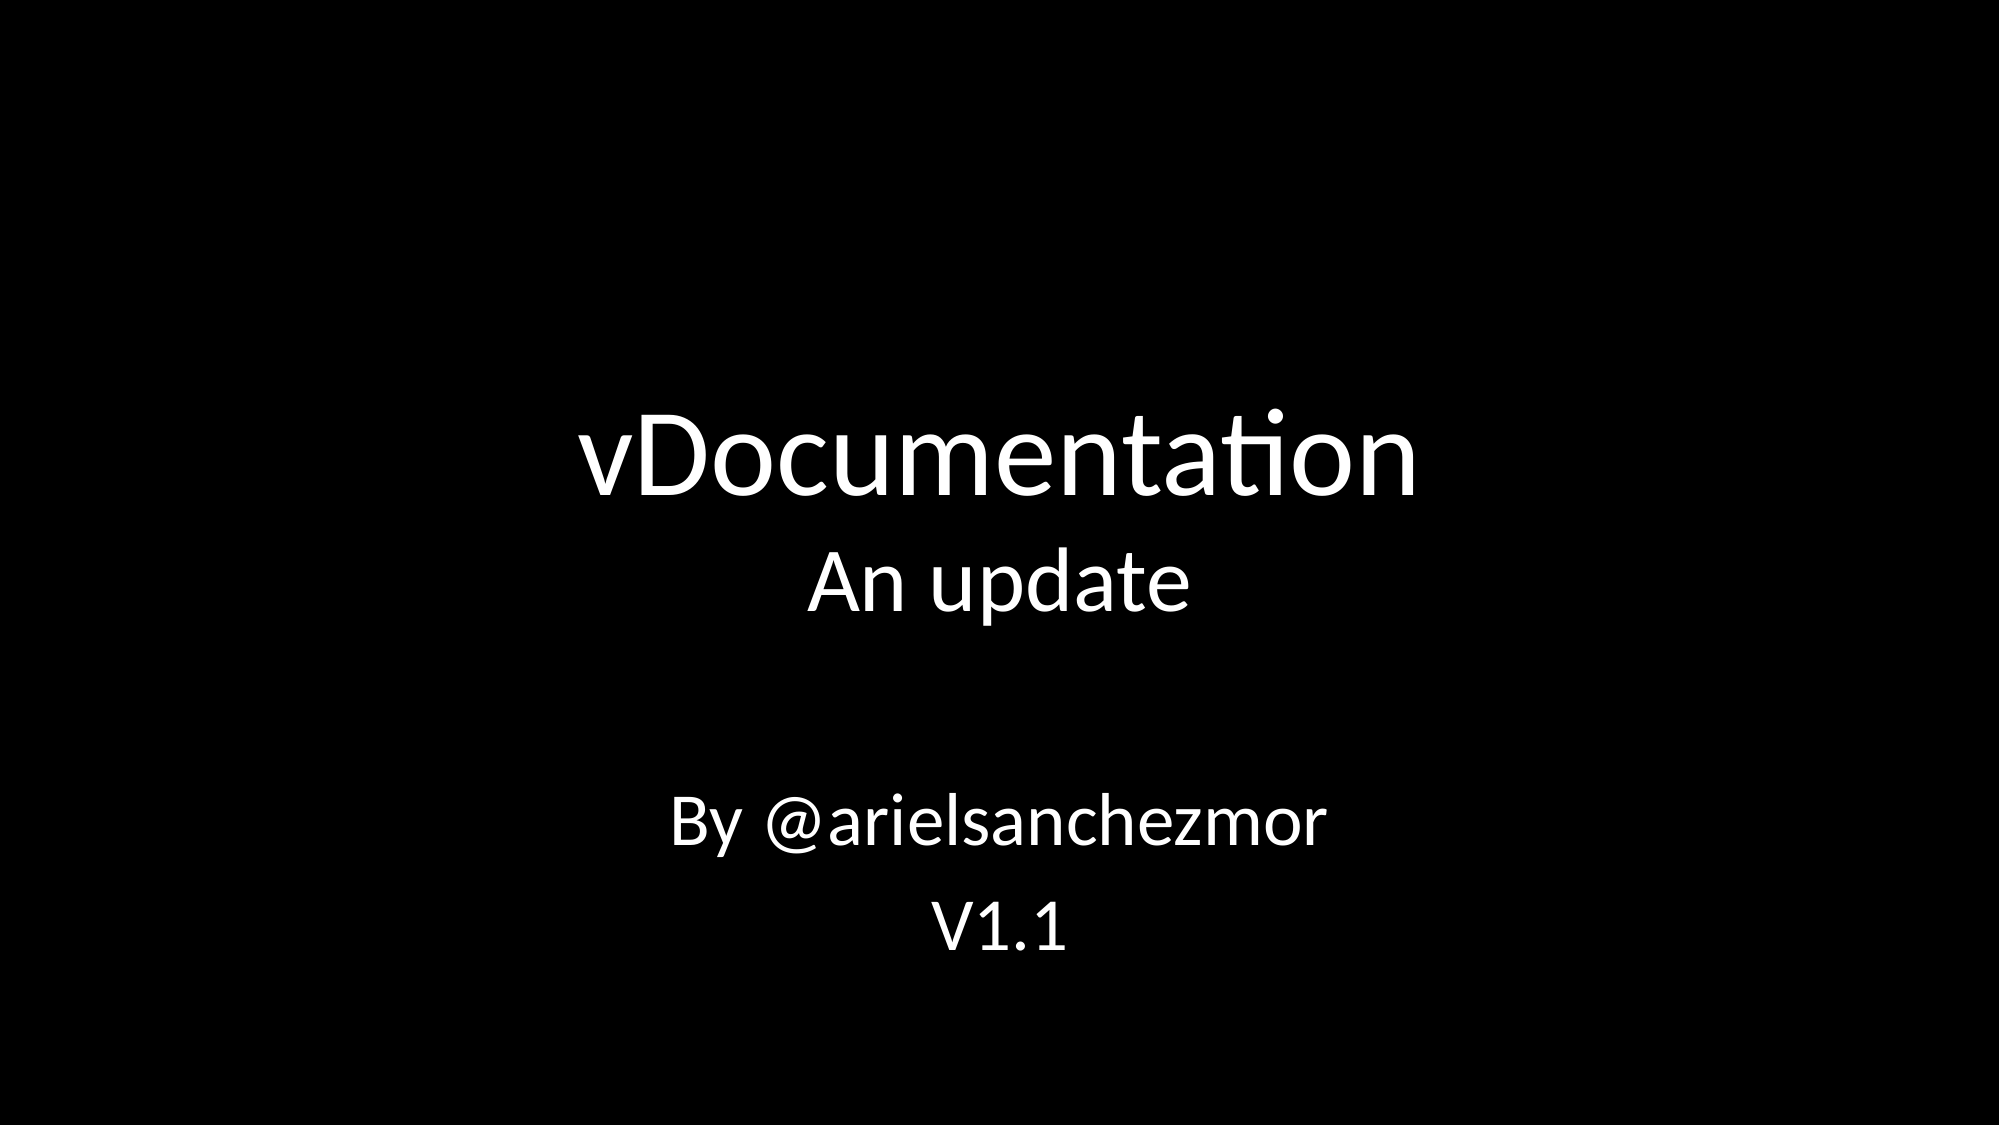

# vDocumentation An update
By @arielsanchezmor
V1.1